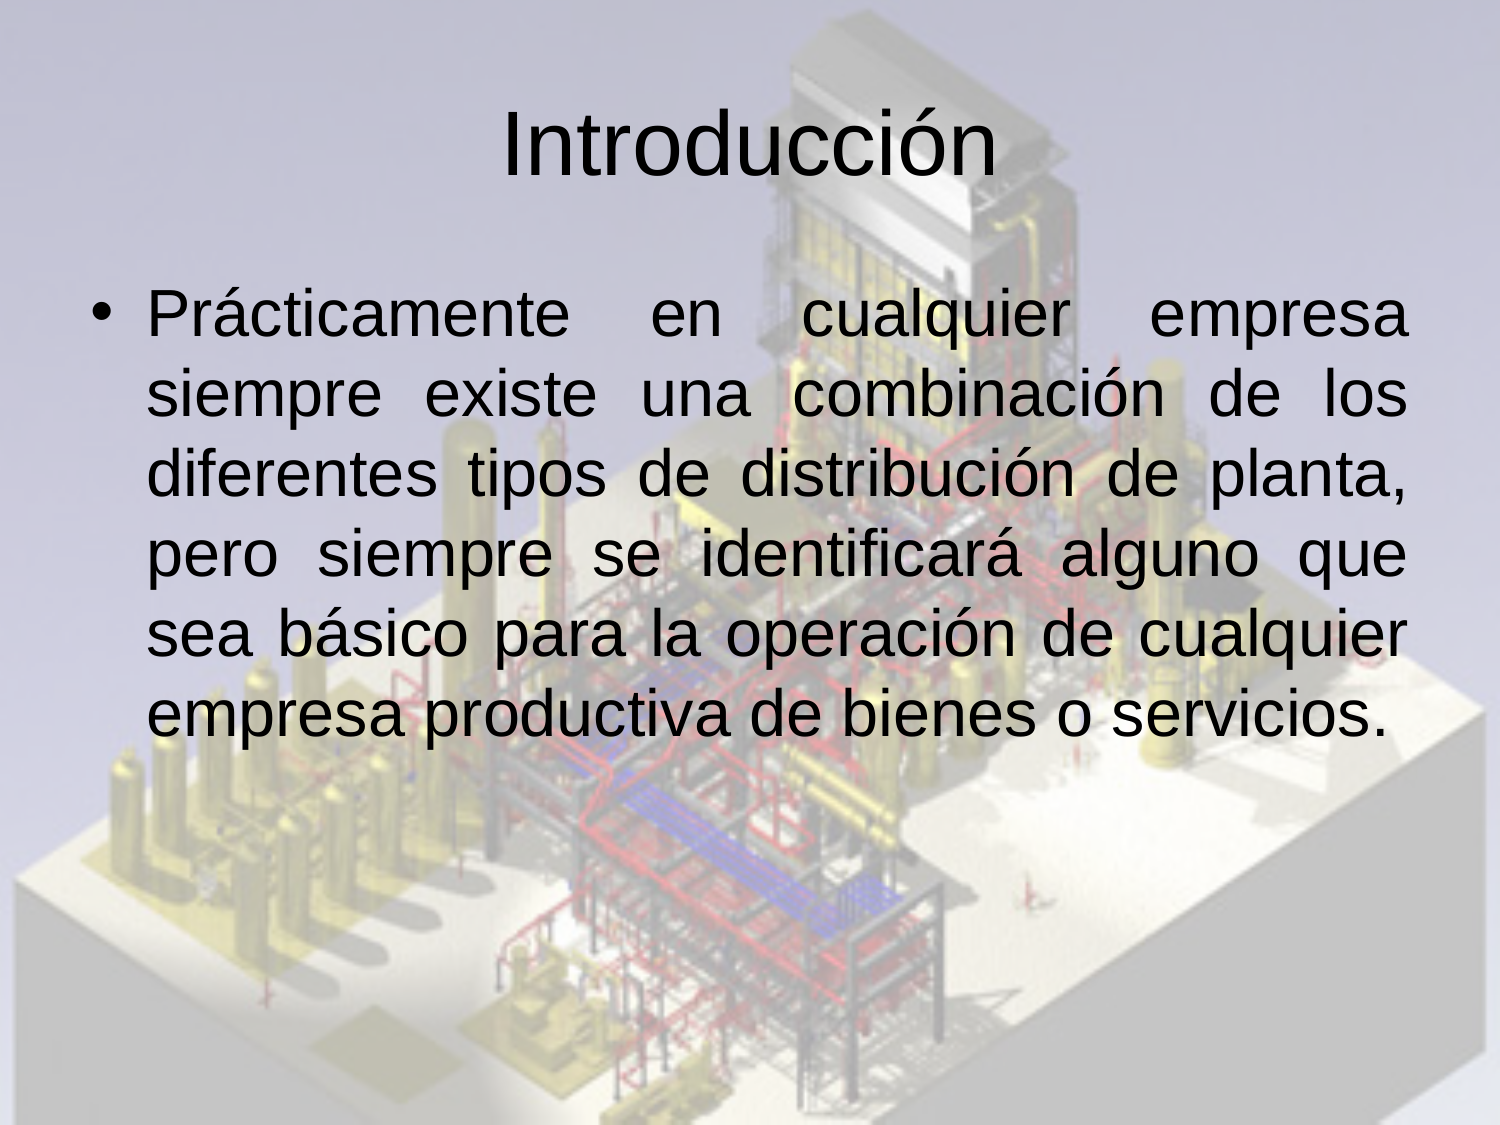

# Introducción
Prácticamente en cualquier empresa siempre existe una combinación de los diferentes tipos de distribución de planta, pero siempre se identificará alguno que sea básico para la operación de cualquier empresa productiva de bienes o servicios.